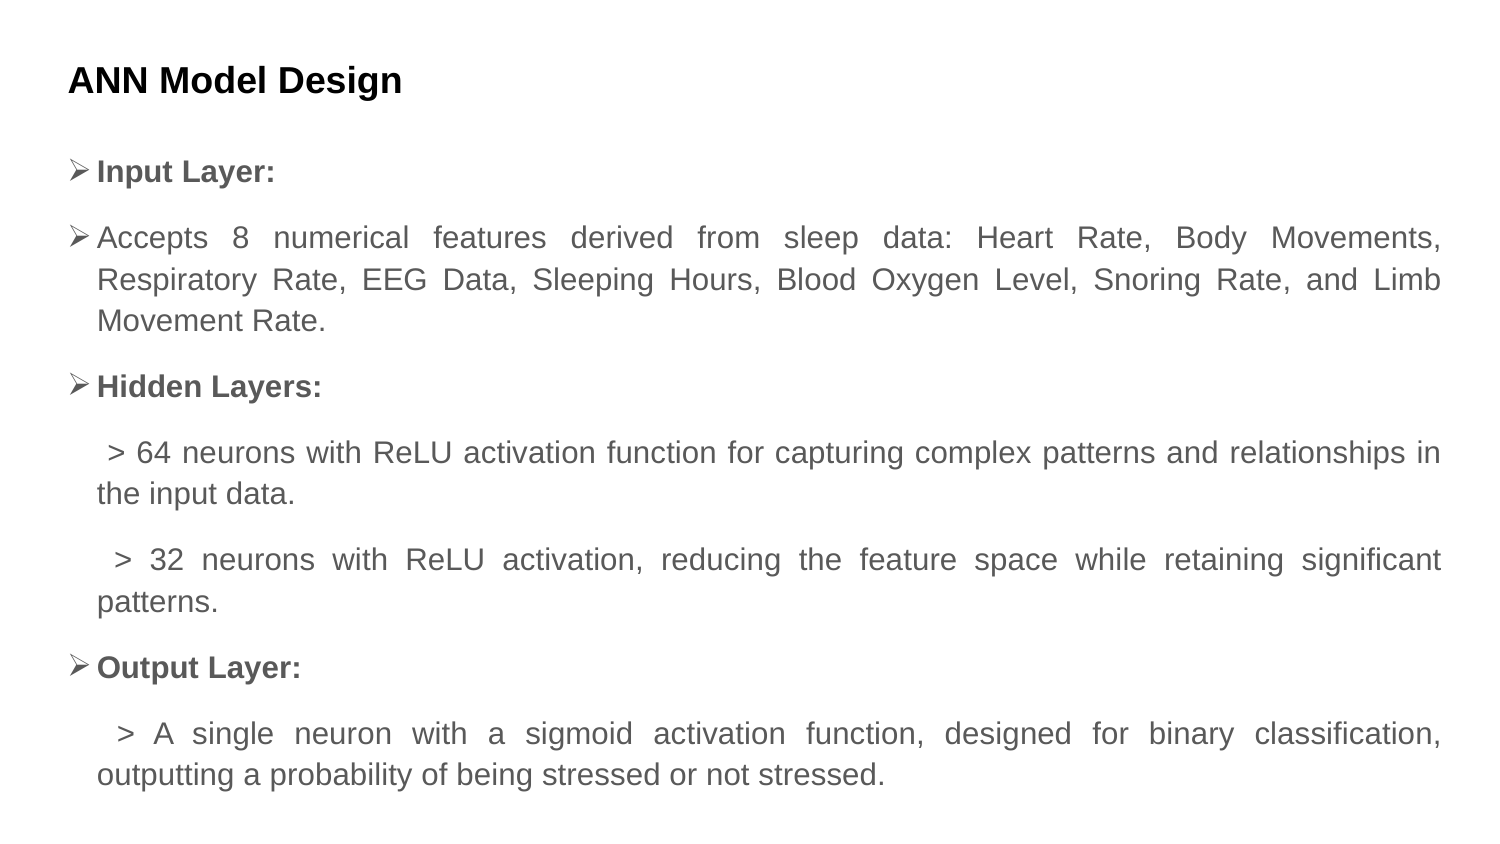

# ANN Model Design
Input Layer:
Accepts 8 numerical features derived from sleep data: Heart Rate, Body Movements, Respiratory Rate, EEG Data, Sleeping Hours, Blood Oxygen Level, Snoring Rate, and Limb Movement Rate.
Hidden Layers:
 > 64 neurons with ReLU activation function for capturing complex patterns and relationships in the input data.
 > 32 neurons with ReLU activation, reducing the feature space while retaining significant patterns.
Output Layer:
 > A single neuron with a sigmoid activation function, designed for binary classification, outputting a probability of being stressed or not stressed.